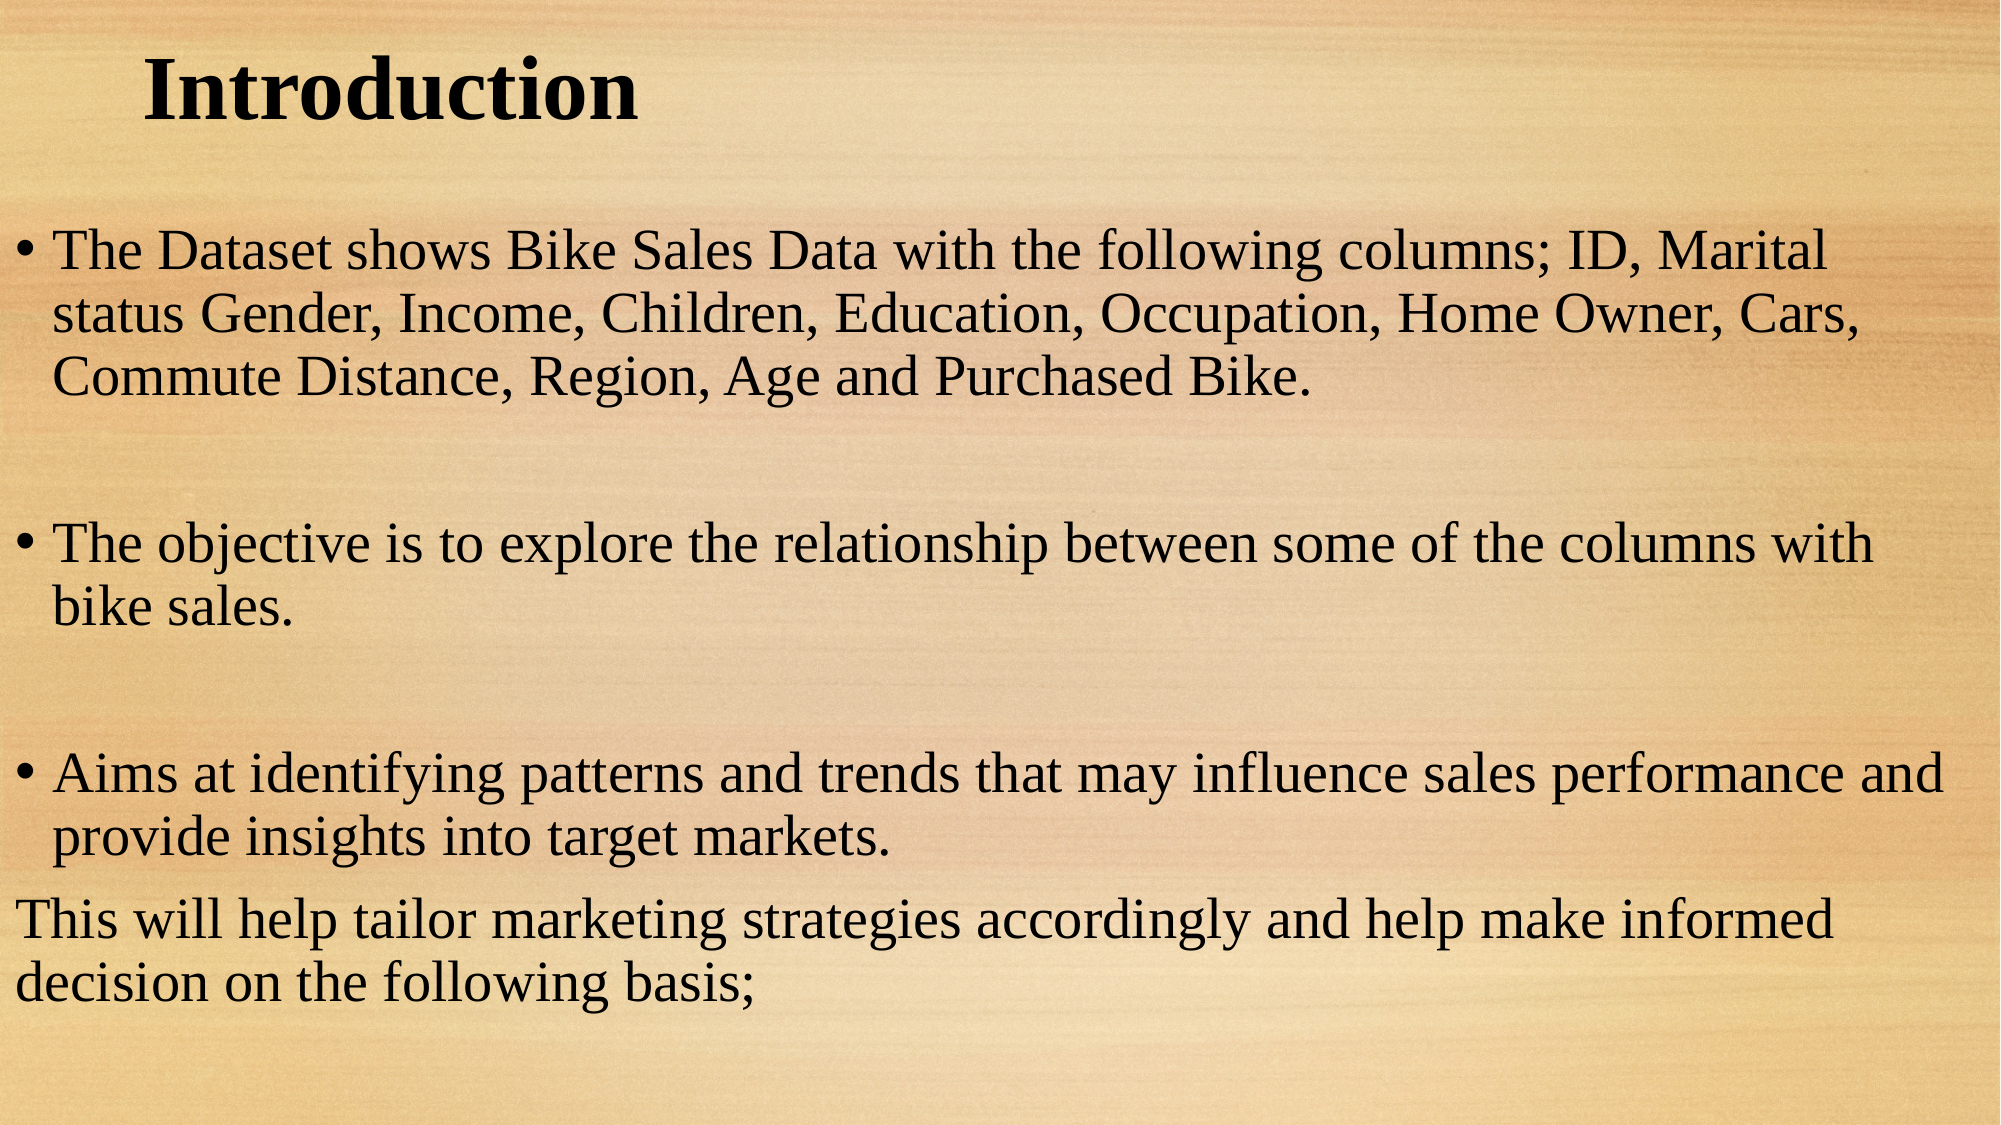

# Introduction
The Dataset shows Bike Sales Data with the following columns; ID, Marital status Gender, Income, Children, Education, Occupation, Home Owner, Cars, Commute Distance, Region, Age and Purchased Bike.

The objective is to explore the relationship between some of the columns with bike sales.

Aims at identifying patterns and trends that may influence sales performance and provide insights into target markets.
This will help tailor marketing strategies accordingly and help make informed decision on the following basis;